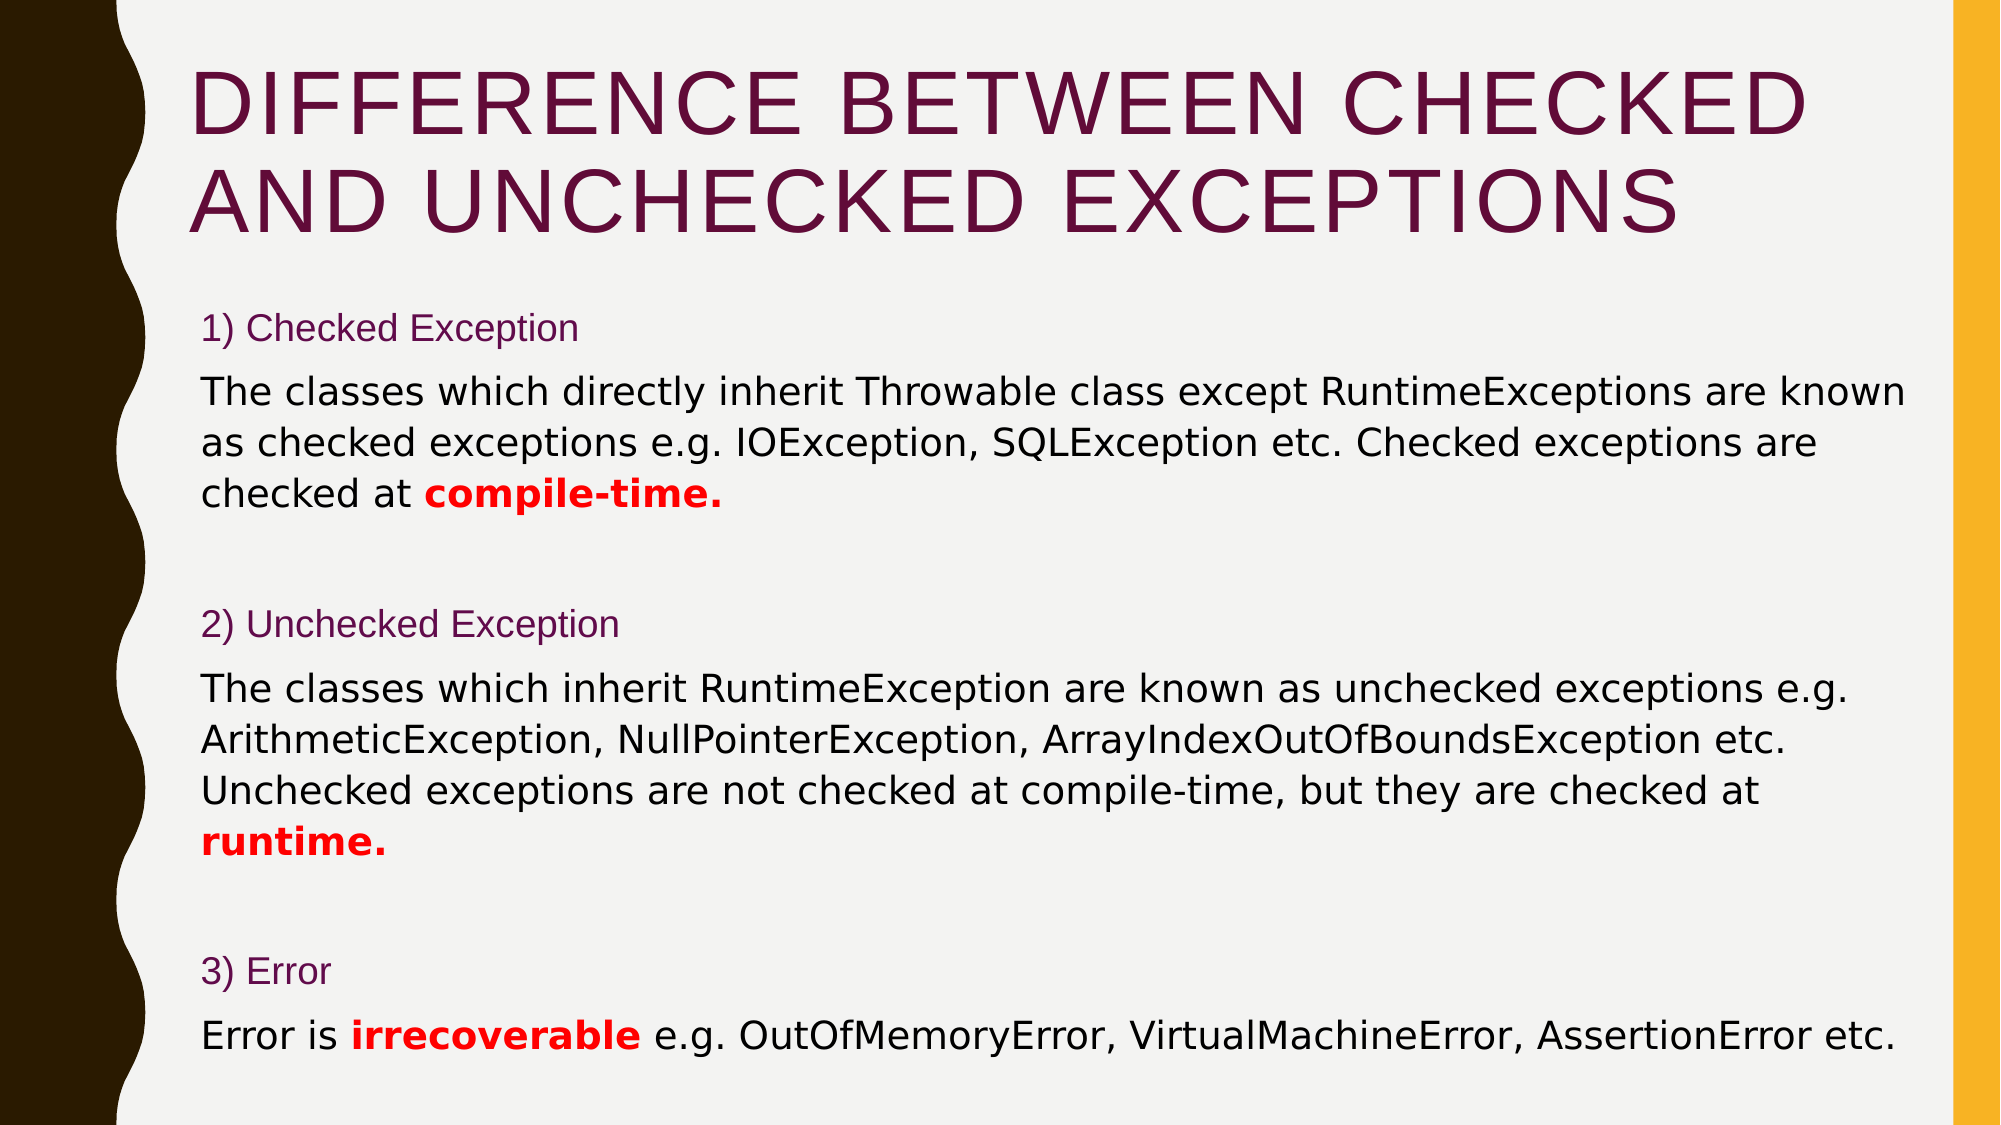

# Difference between Checked and Unchecked Exceptions
1) Checked Exception
The classes which directly inherit Throwable class except RuntimeExceptions are known as checked exceptions e.g. IOException, SQLException etc. Checked exceptions are checked at compile-time.

2) Unchecked Exception
The classes which inherit RuntimeException are known as unchecked exceptions e.g. ArithmeticException, NullPointerException, ArrayIndexOutOfBoundsException etc. Unchecked exceptions are not checked at compile-time, but they are checked at runtime.

3) Error
Error is irrecoverable e.g. OutOfMemoryError, VirtualMachineError, AssertionError etc.